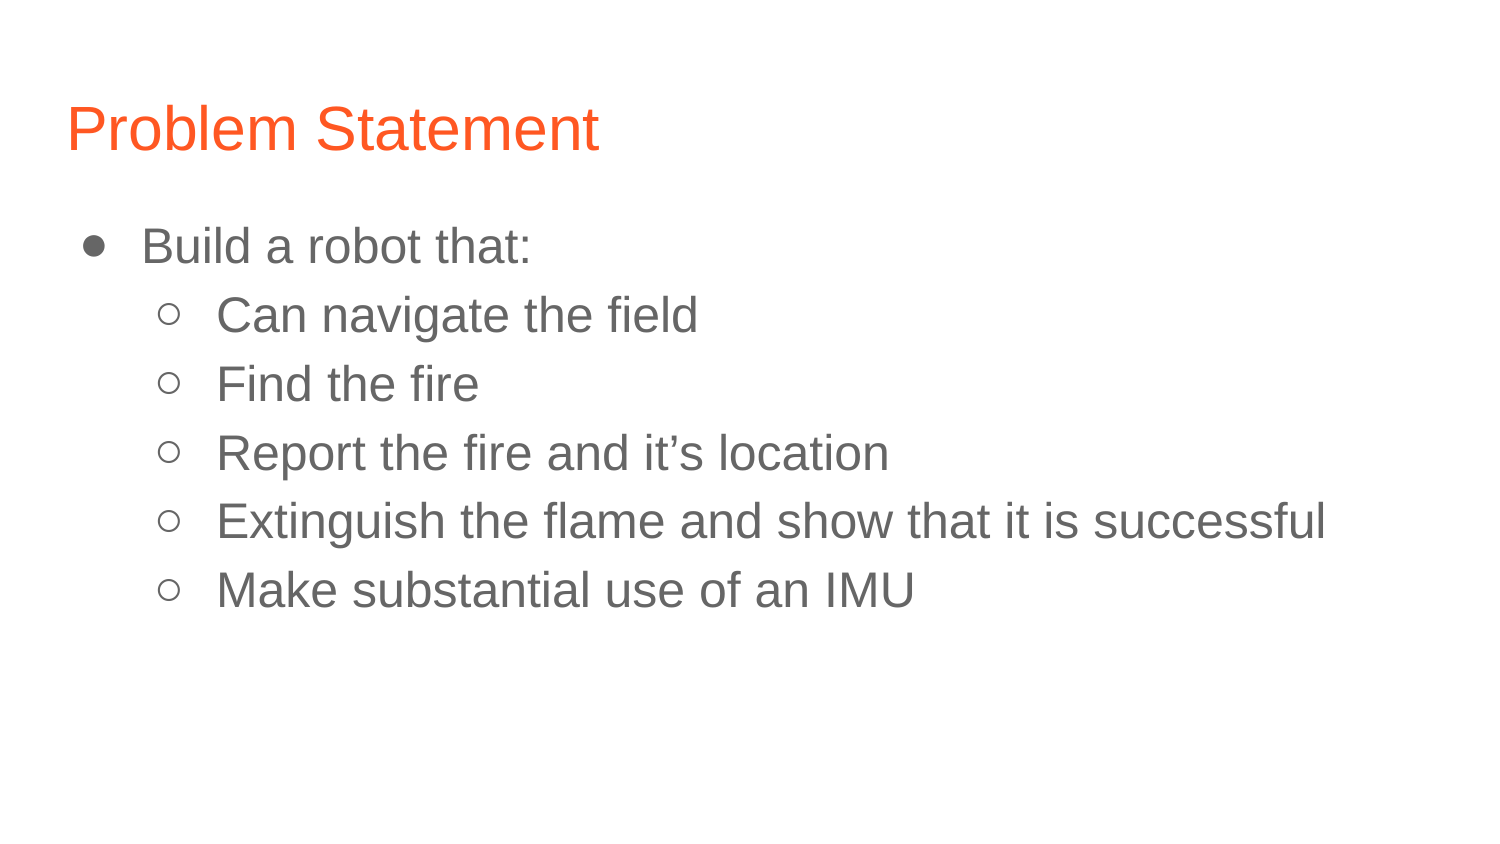

# Problem Statement
Build a robot that:
Can navigate the field
Find the fire
Report the fire and it’s location
Extinguish the flame and show that it is successful
Make substantial use of an IMU